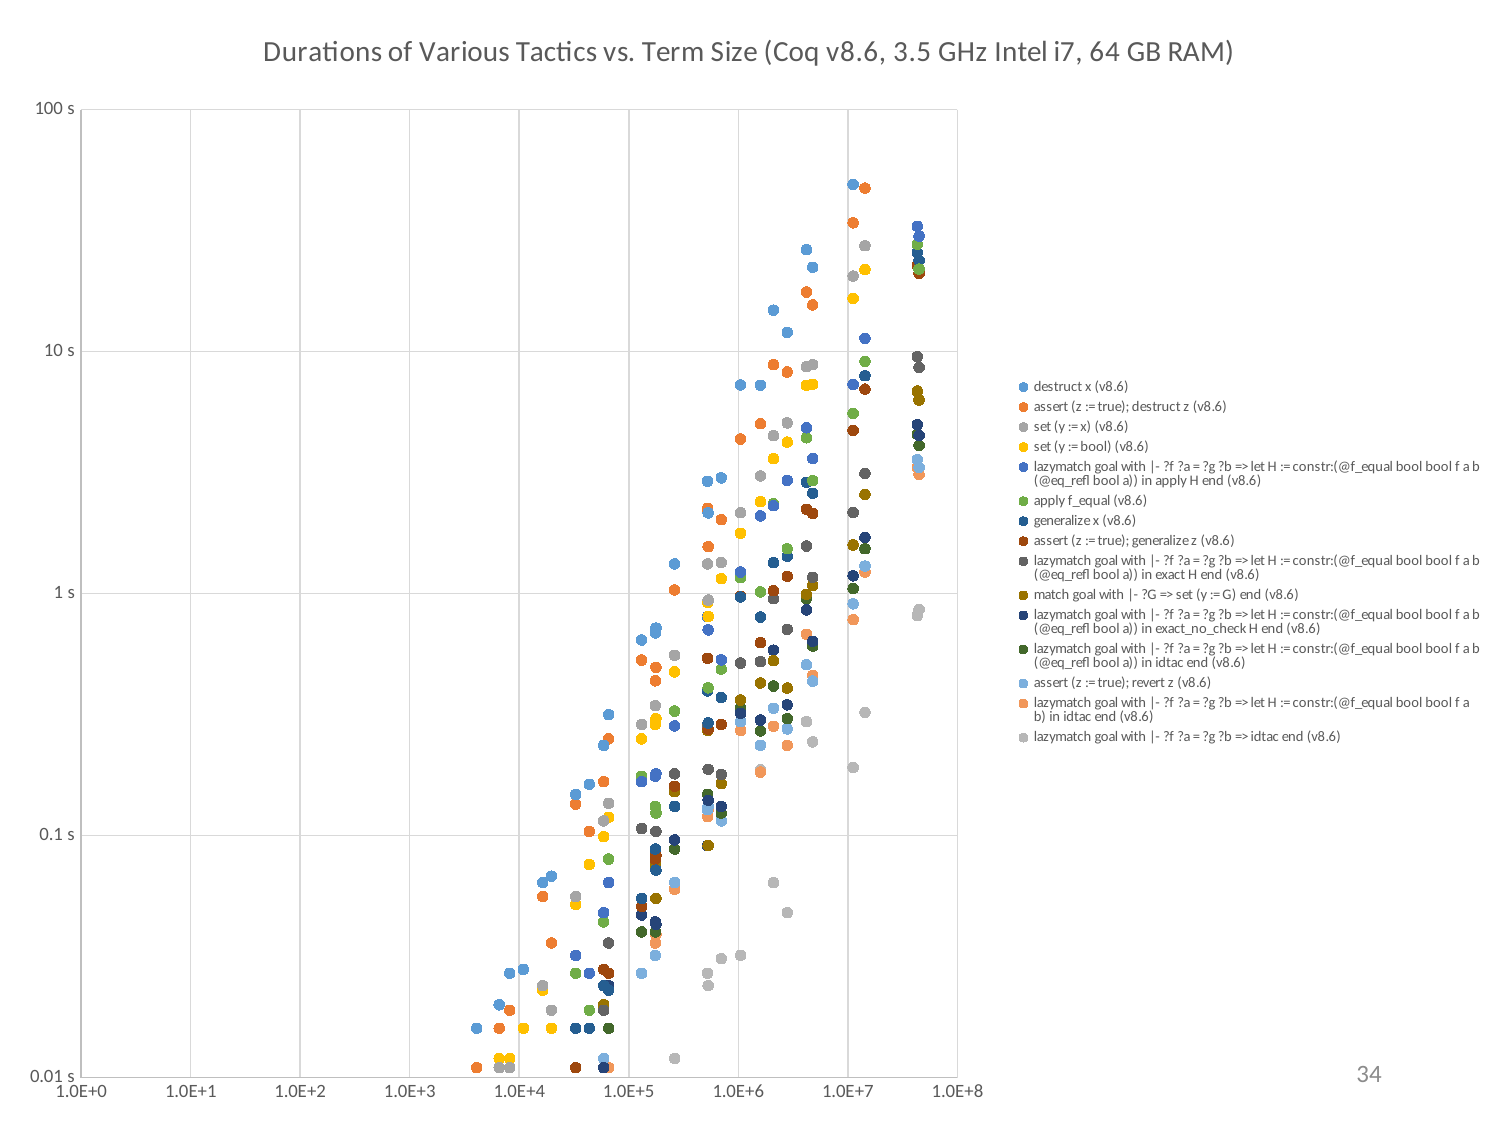

### Chart: Durations of Various Tactics vs. Term Size (Coq v8.6, 3.5 GHz Intel i7, 64 GB RAM)

| Category | destruct x (v8.6) | assert (z := true); destruct z (v8.6) | set (y := x) (v8.6) | set (y := bool) (v8.6) | lazymatch goal with |- ?f ?a = ?g ?b => let H := constr:(@f_equal bool bool f a b (@eq_refl bool a)) in apply H end (v8.6) | apply f_equal (v8.6) | generalize x (v8.6) | assert (z := true); generalize z (v8.6) | lazymatch goal with |- ?f ?a = ?g ?b => let H := constr:(@f_equal bool bool f a b (@eq_refl bool a)) in exact H end (v8.6) | match goal with |- ?G => set (y := G) end (v8.6) | lazymatch goal with |- ?f ?a = ?g ?b => let H := constr:(@f_equal bool bool f a b (@eq_refl bool a)) in exact_no_check H end (v8.6) | lazymatch goal with |- ?f ?a = ?g ?b => let H := constr:(@f_equal bool bool f a b (@eq_refl bool a)) in idtac end (v8.6) | assert (z := true); revert z (v8.6) | lazymatch goal with |- ?f ?a = ?g ?b => let H := constr:(@f_equal bool bool f a b) in idtac end (v8.6) | lazymatch goal with |- ?f ?a = ?g ?b => idtac end (v8.6) |
|---|---|---|---|---|---|---|---|---|---|---|---|---|---|---|---|
34